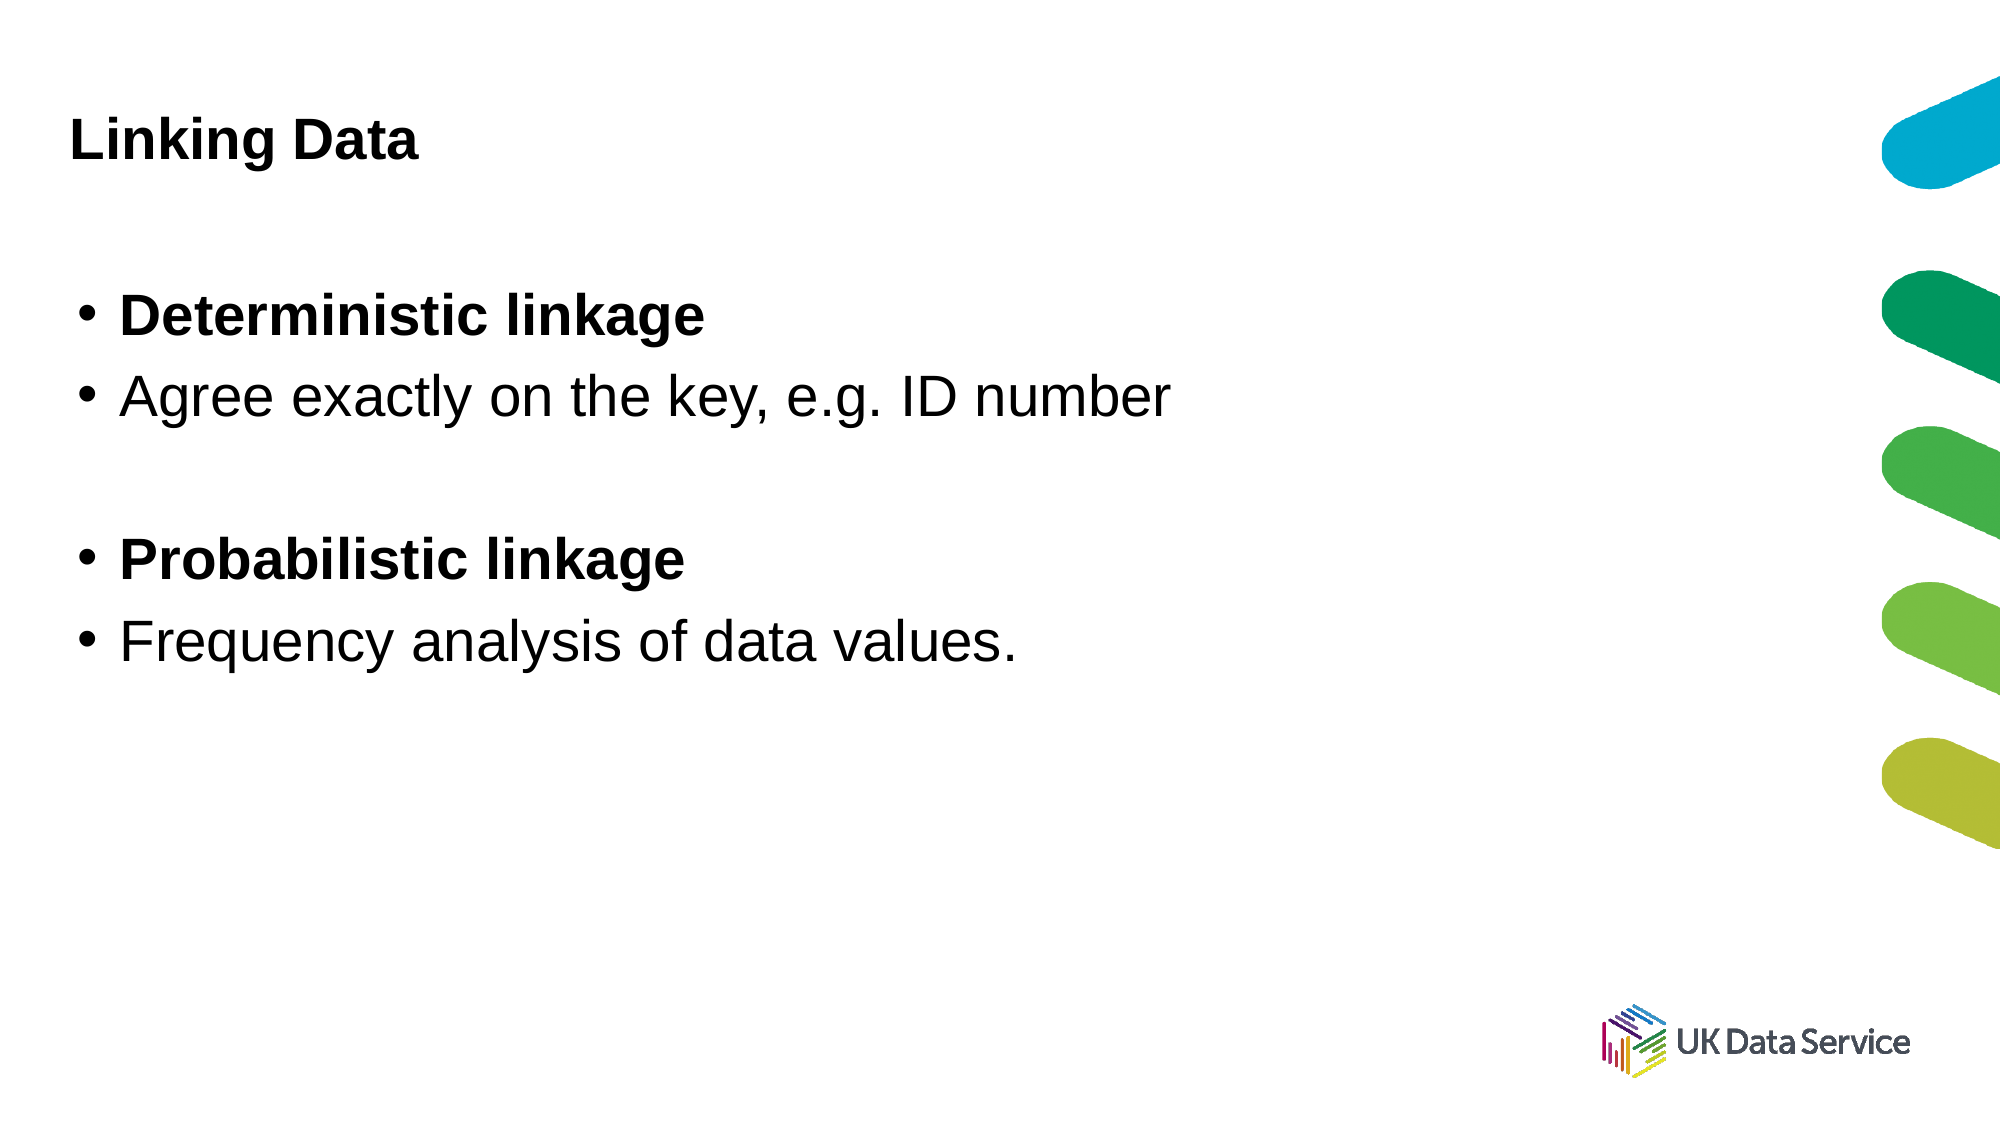

# Linking Data
Deterministic linkage
Agree exactly on the key, e.g. ID number

Probabilistic linkage
Frequency analysis of data values.